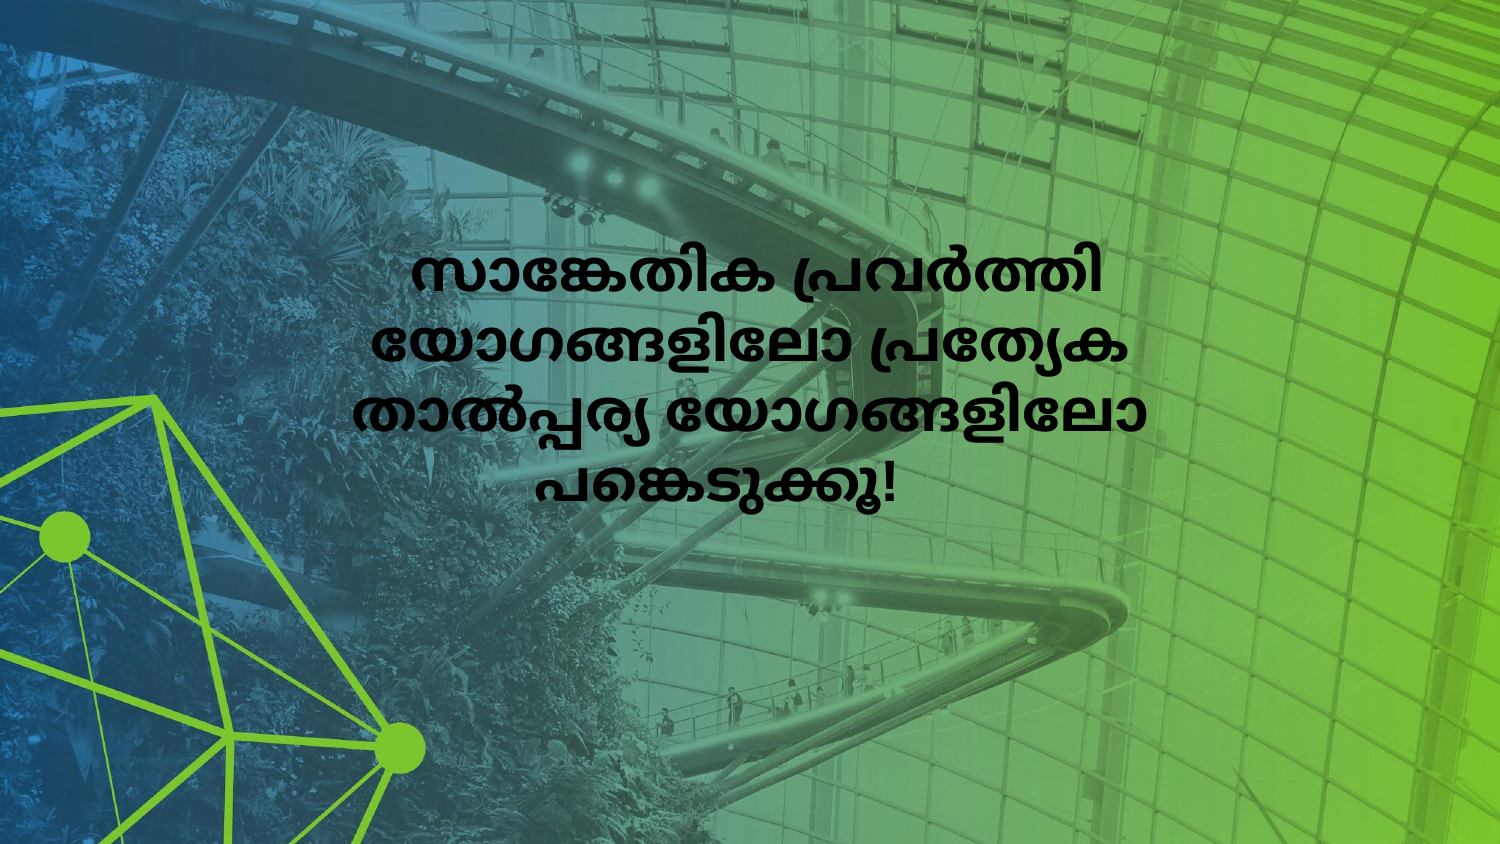

സാങ്കേതിക പ്രവർത്തി യോഗങ്ങളിലോ പ്രത്യേക താൽപ്പര്യ യോഗങ്ങളിലോ പങ്കെടുക്കൂ!